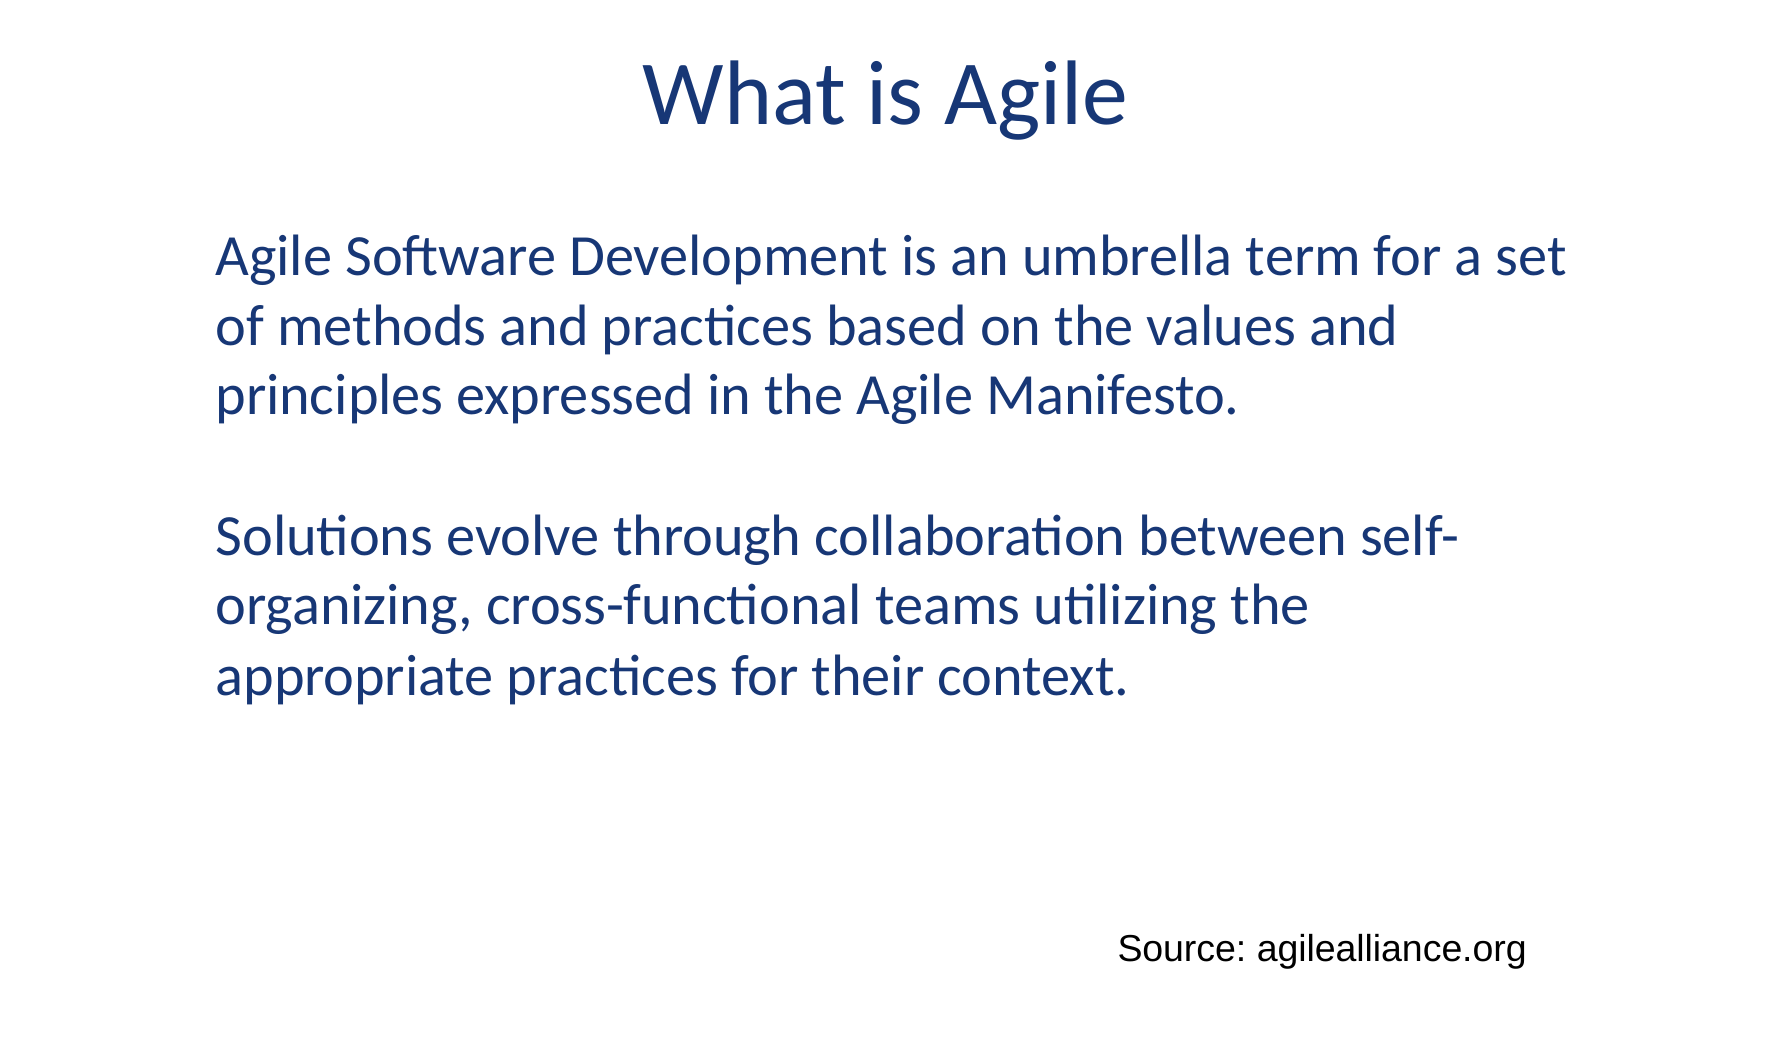

# What is Agile
Agile Software Development is an umbrella term for a set of methods and practices based on the values and principles expressed in the Agile Manifesto.

Solutions evolve through collaboration between self-organizing, cross-functional teams utilizing the appropriate practices for their context.
Source: agilealliance.org